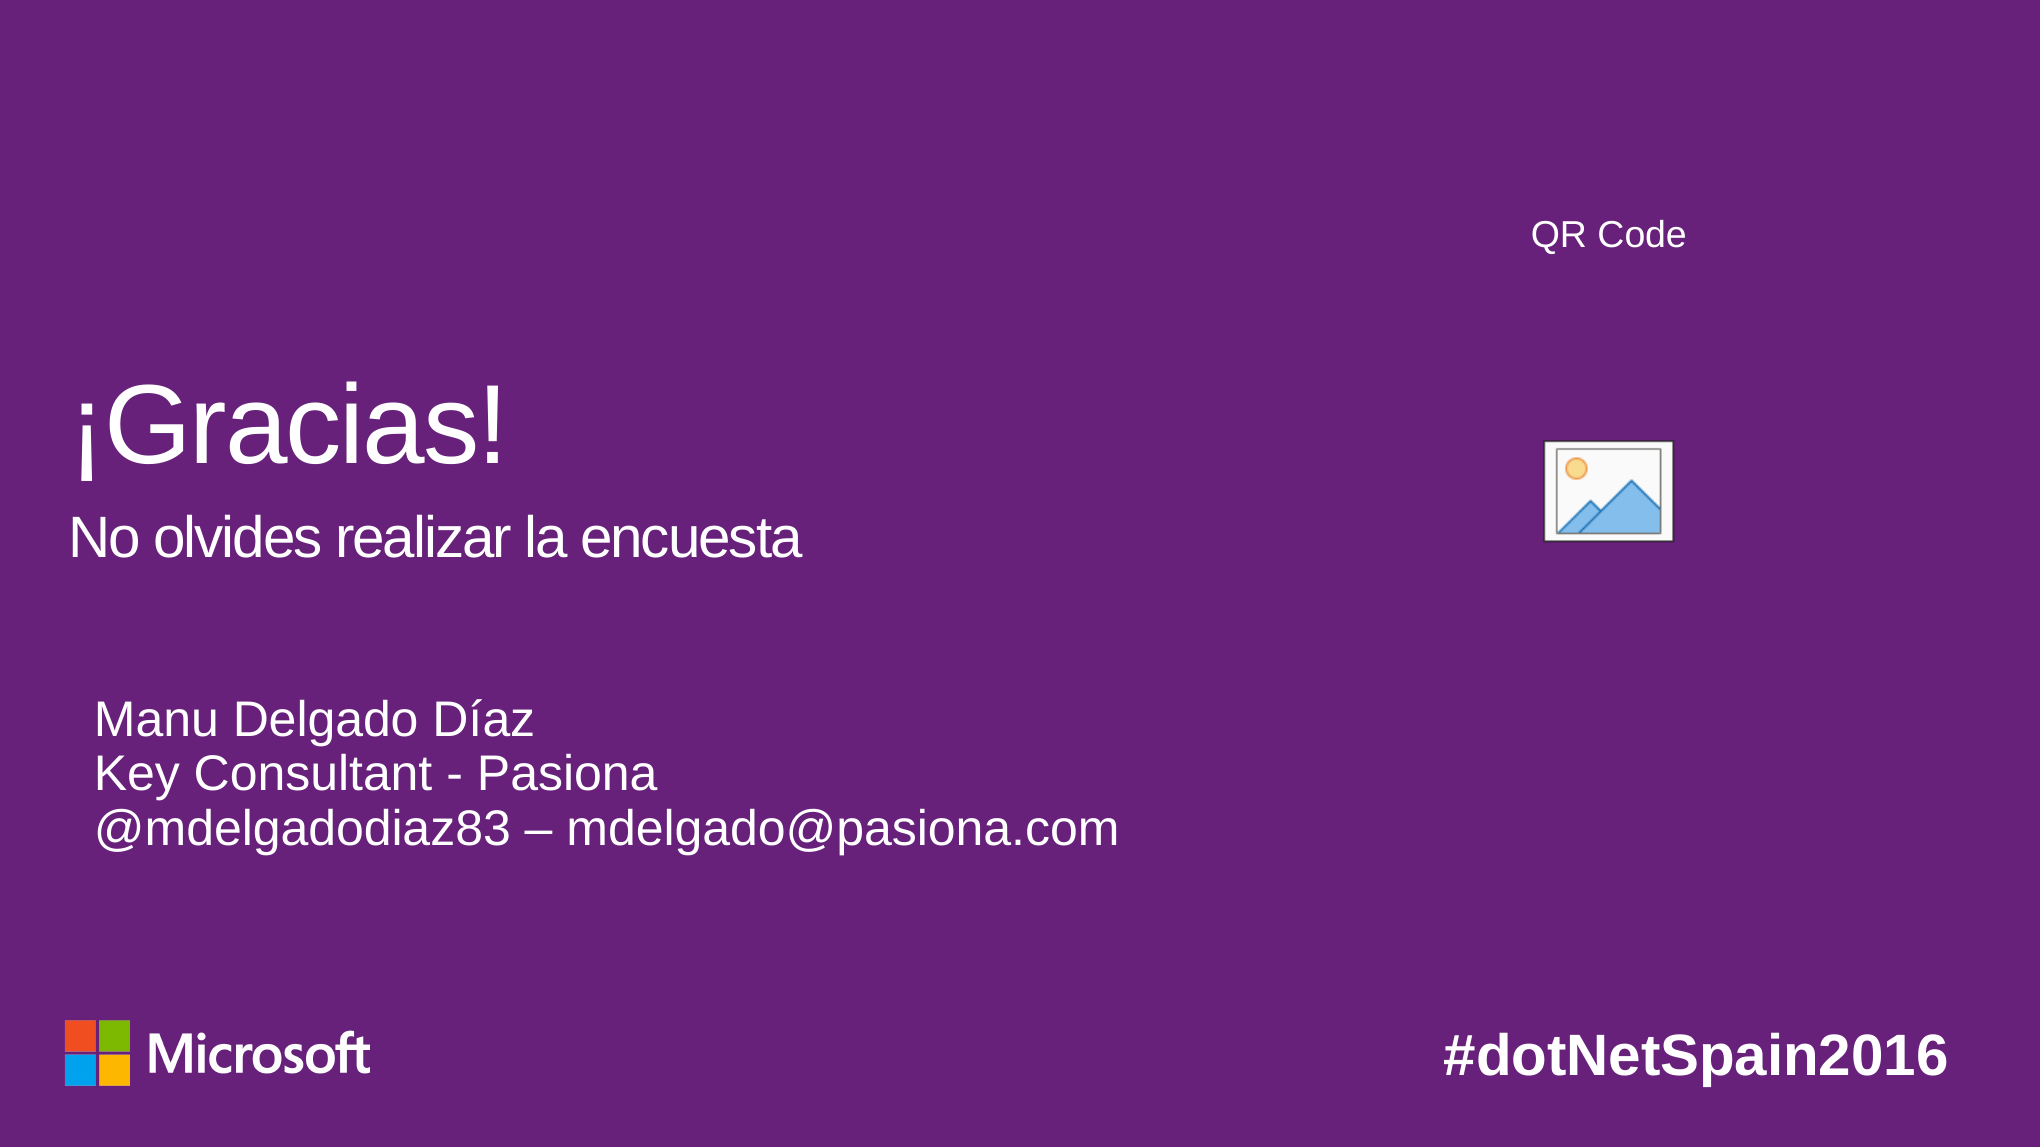

Manu Delgado Díaz
Key Consultant - Pasiona
@mdelgadodiaz83 – mdelgado@pasiona.com